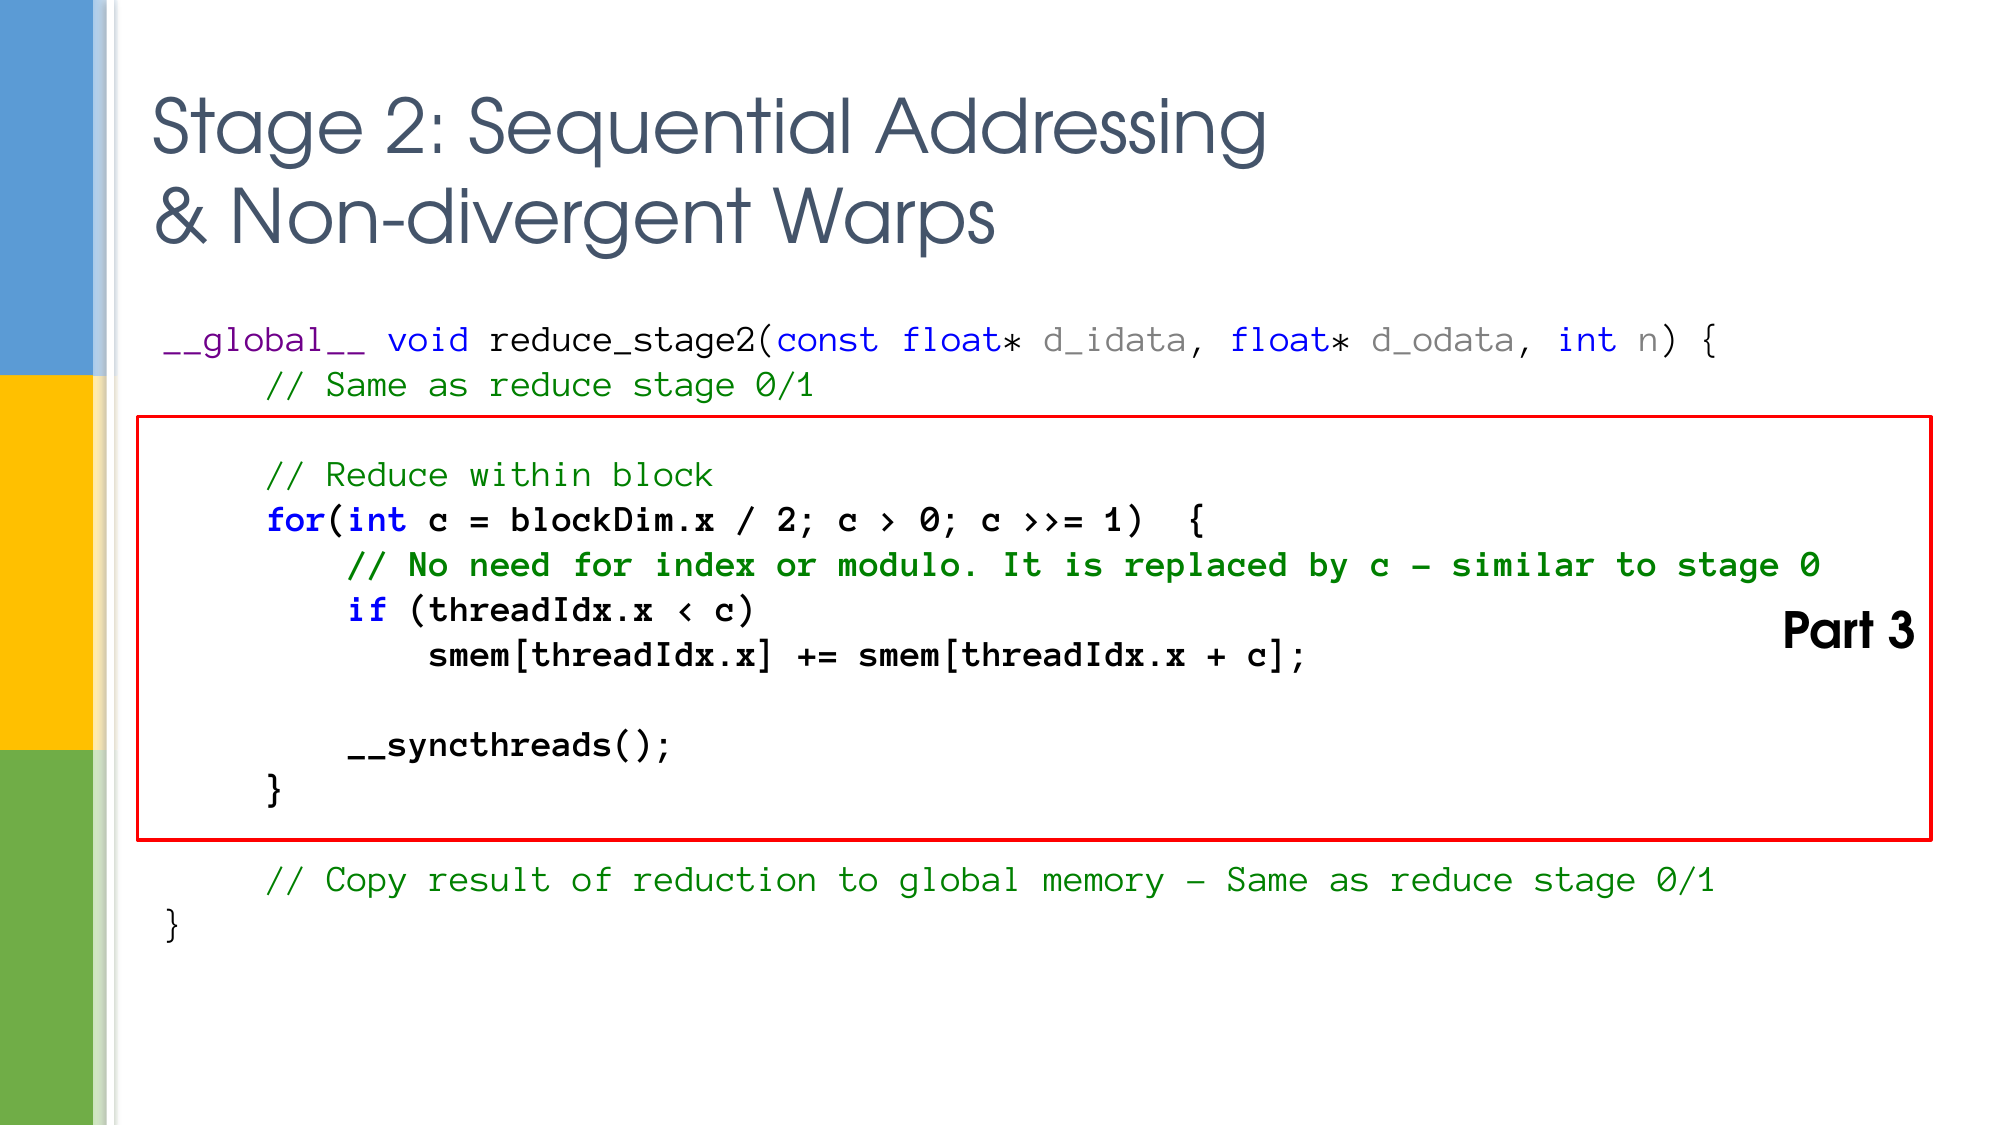

# Stage 2: Sequential Addressing & Non-divergent Warps
__global__ void reduce_stage2(const float* d_idata, float* d_odata, int n) {
     // Same as reduce stage 0/1

     // Reduce within block
     for(int c = blockDim.x / 2; c > 0; c >>= 1)  {
         // No need for index or modulo. It is replaced by c – similar to stage 0
         if (threadIdx.x < c)
             smem[threadIdx.x] += smem[threadIdx.x + c];

         __syncthreads();
     }

     // Copy result of reduction to global memory - Same as reduce stage 0/1
}
Part 3